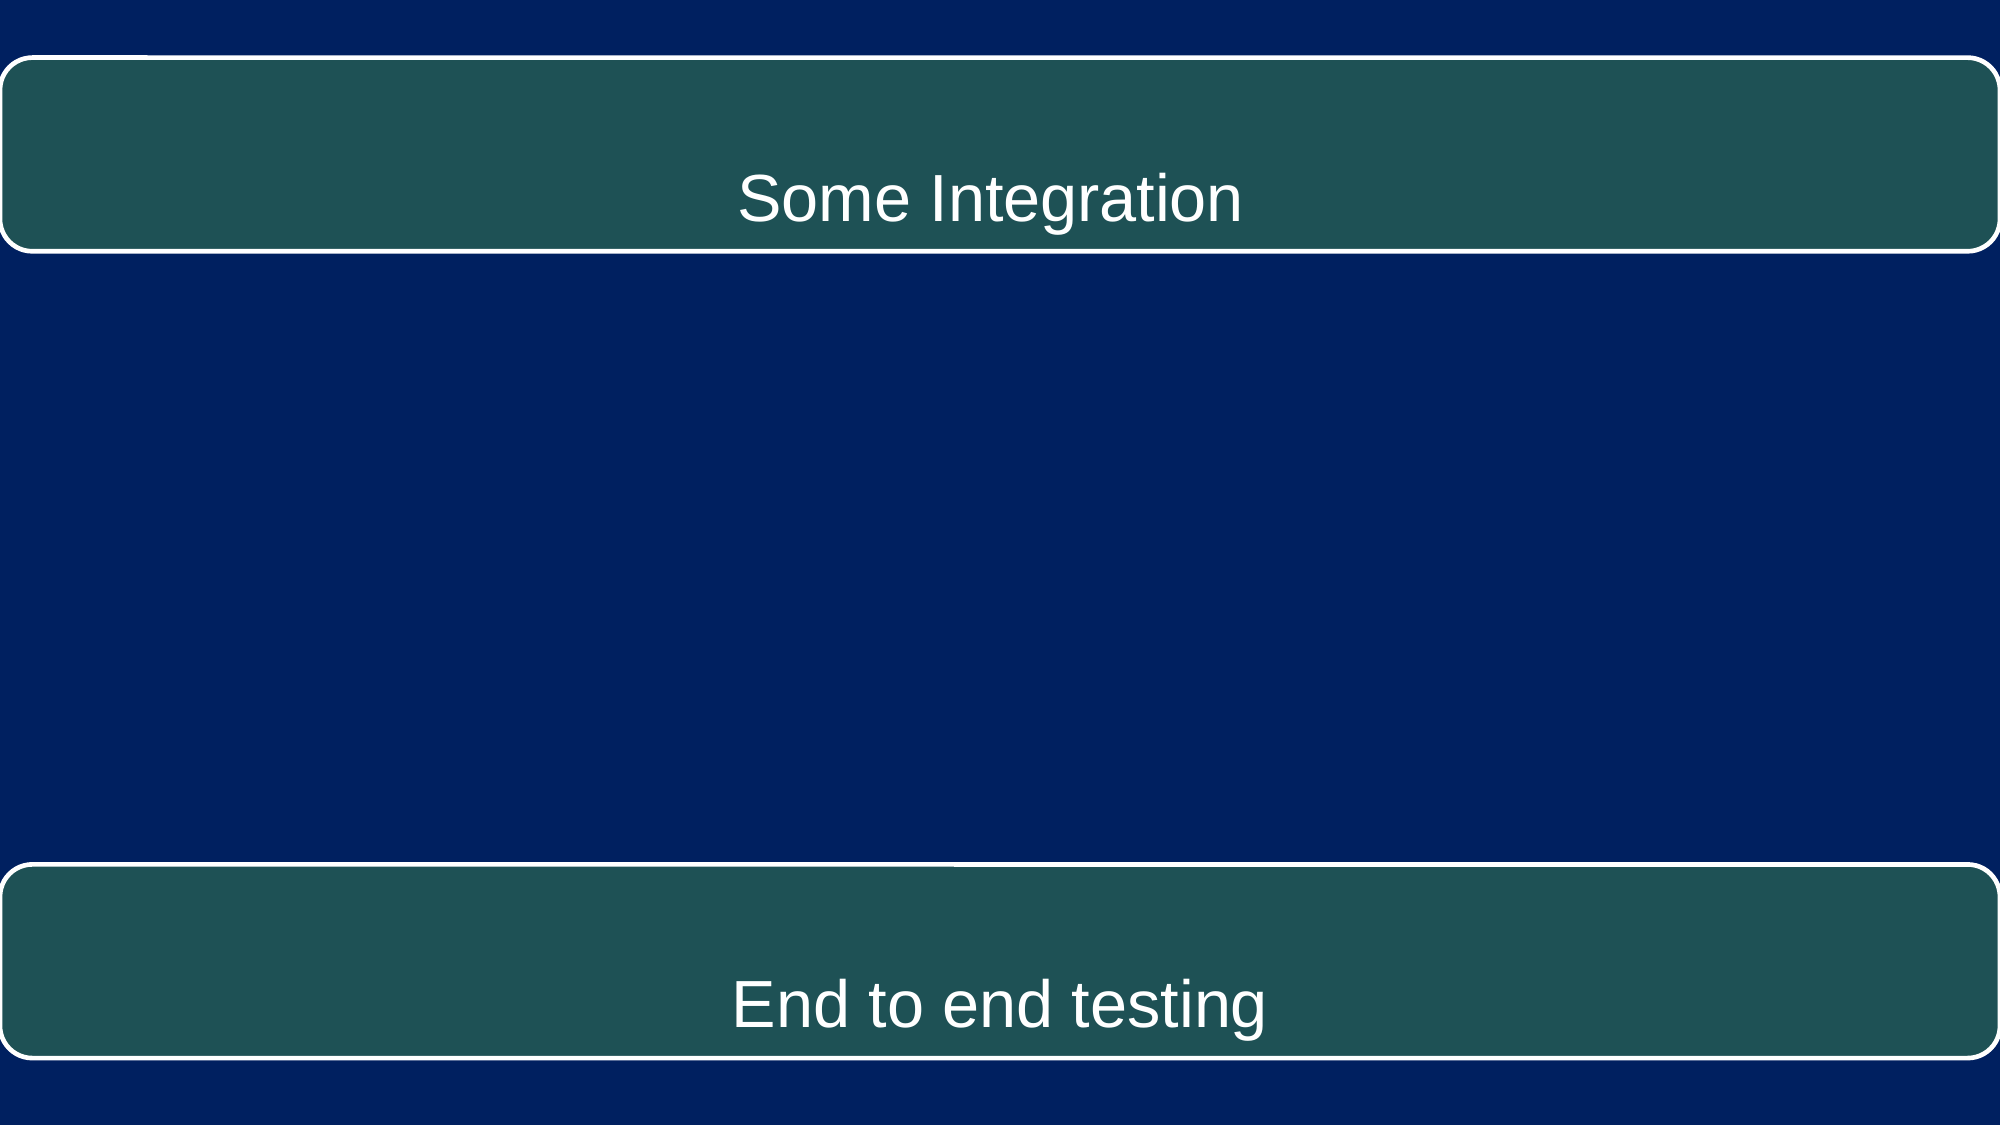

Left
Some Integration
End to end testing
What’s